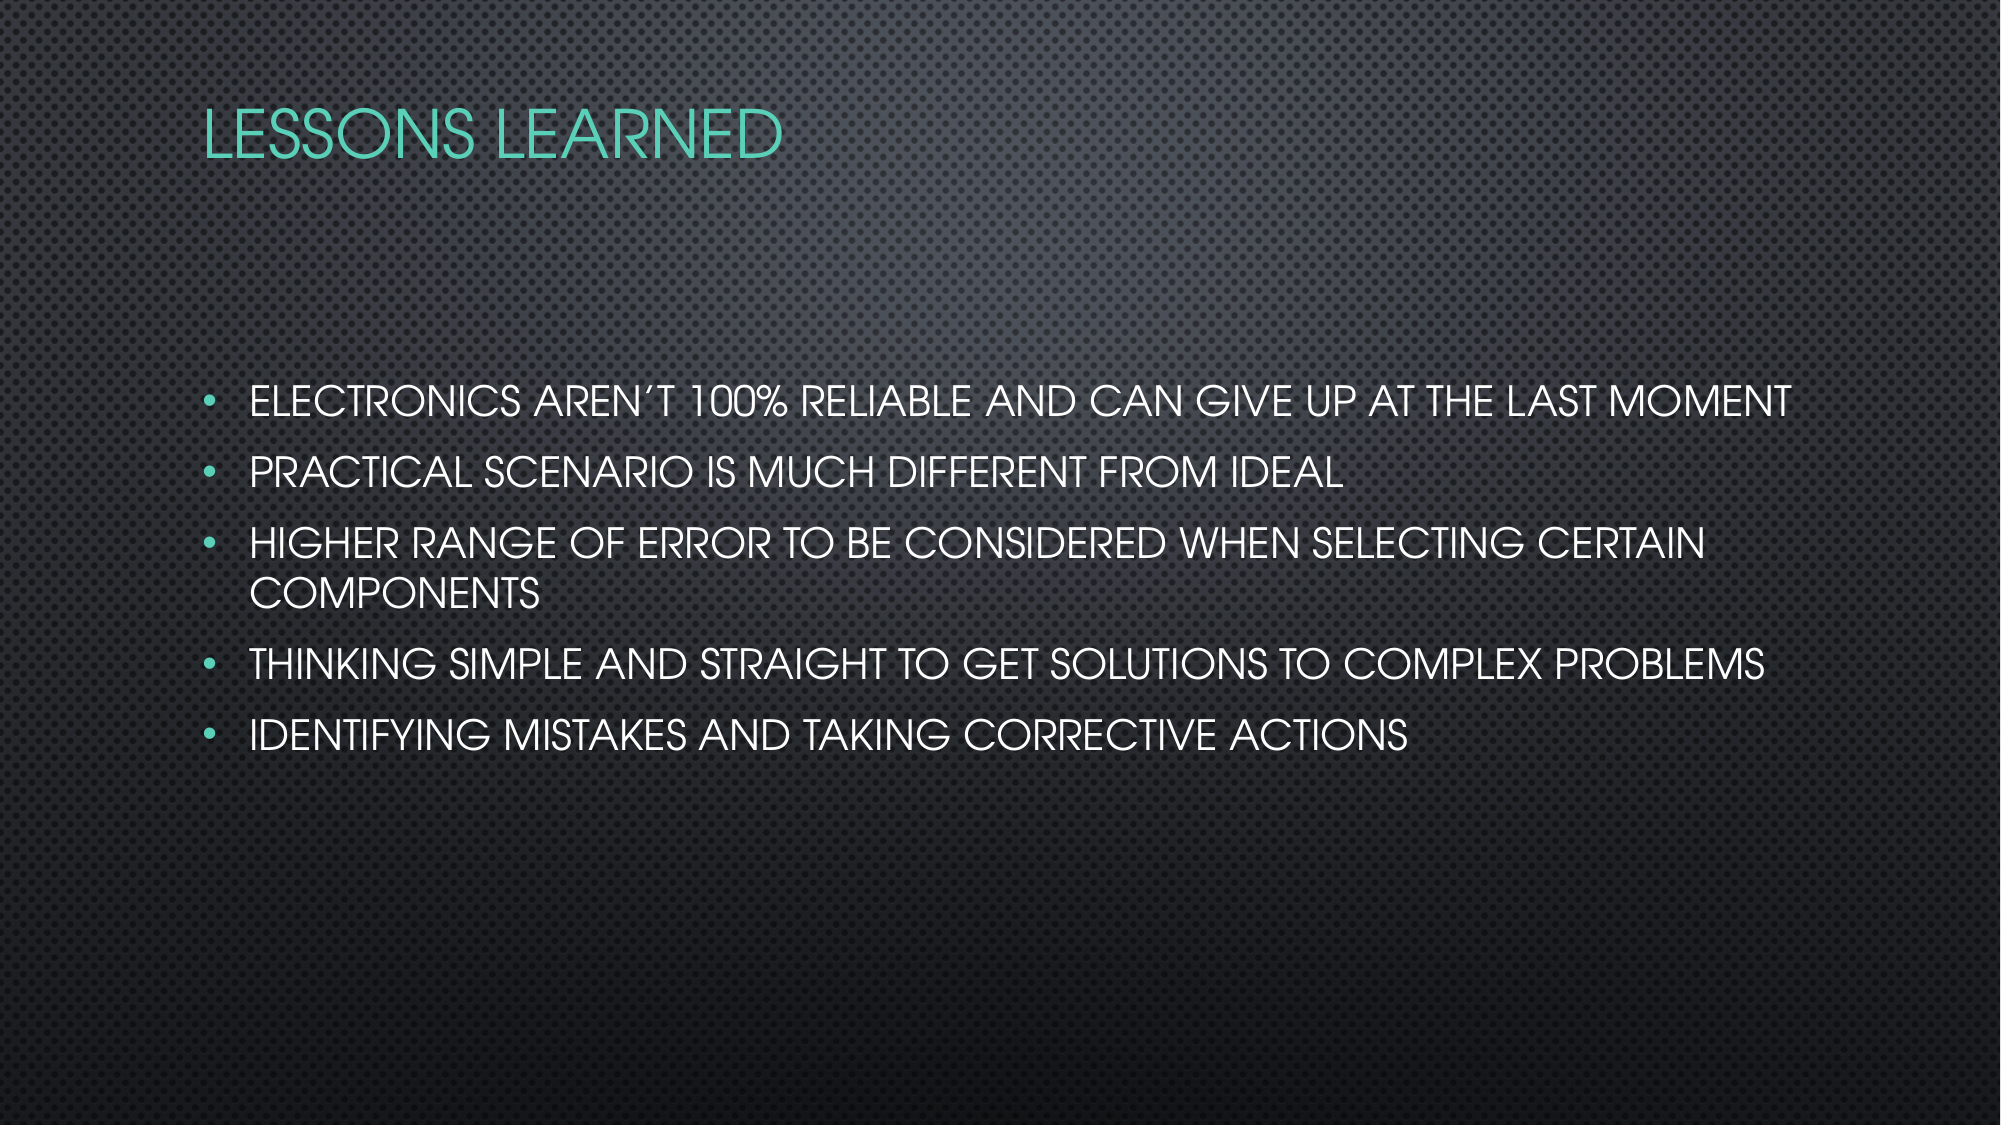

# Lessons learned
Electronics aren’t 100% reliable and can give up at the last moment
Practical scenario is much different from ideal
Higher range of error to be considered when selecting certain components
Thinking simple and straight to get solutions to complex problems
Identifying mistakes and taking corrective actions